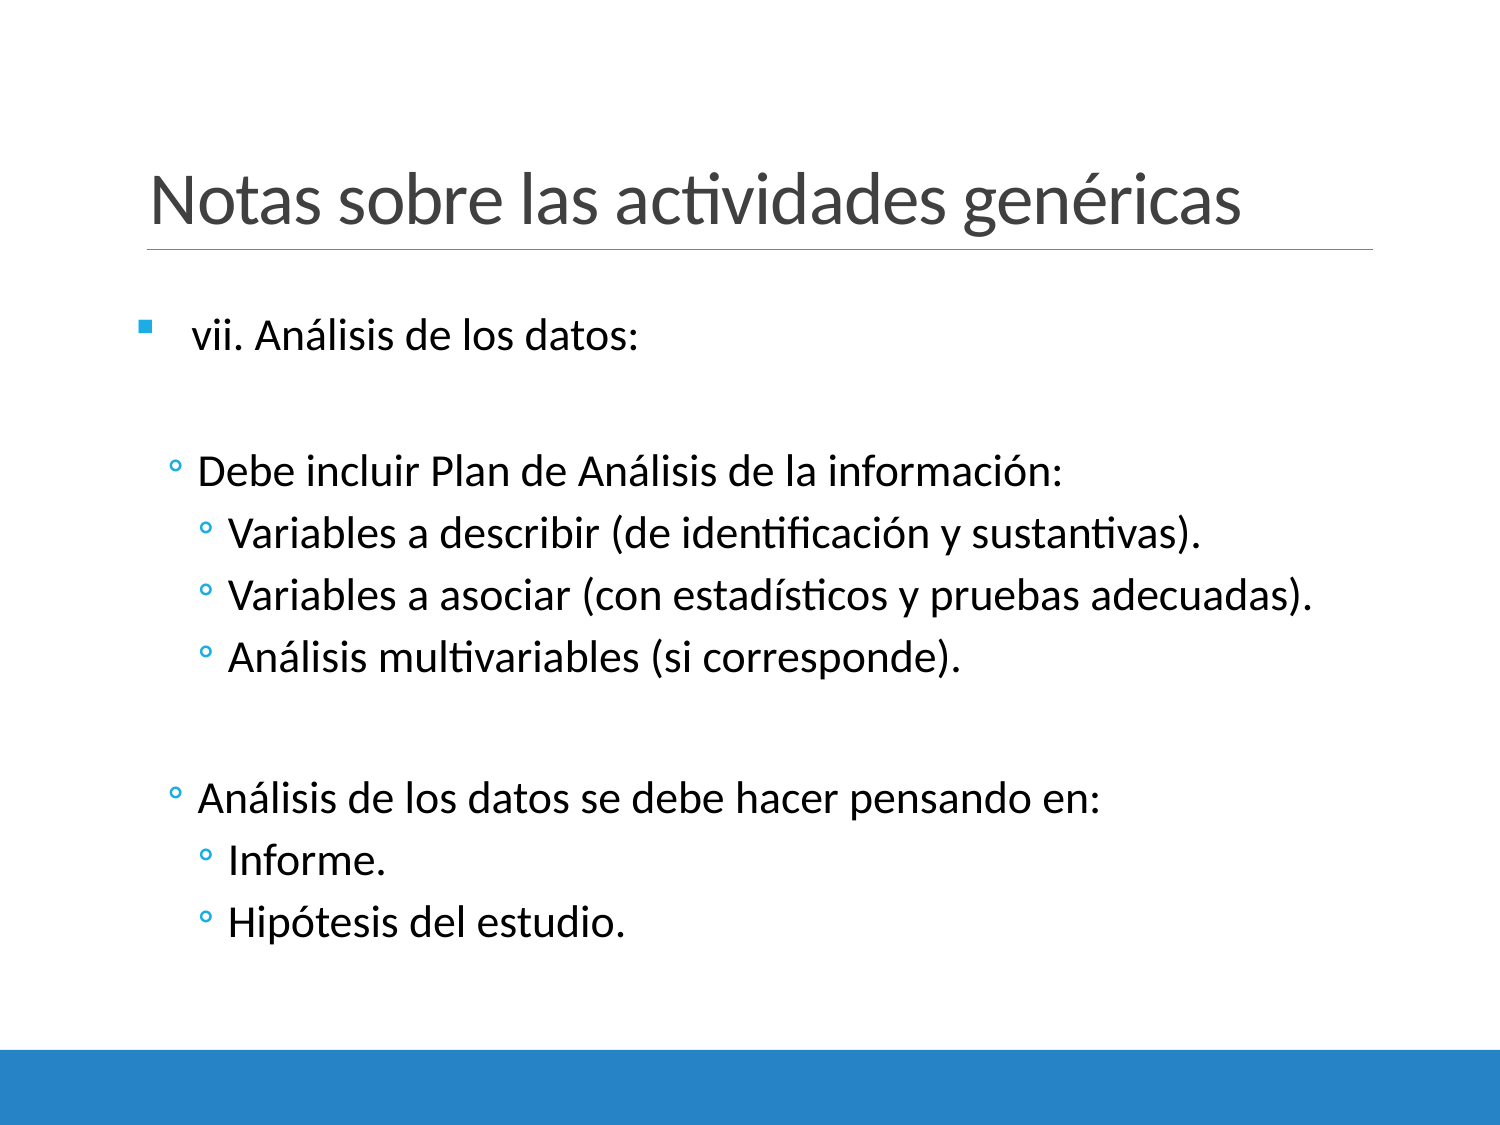

# Notas sobre las actividades genéricas
vii. Análisis de los datos:

Debe incluir Plan de Análisis de la información:
Variables a describir (de identificación y sustantivas).
Variables a asociar (con estadísticos y pruebas adecuadas).
Análisis multivariables (si corresponde).

Análisis de los datos se debe hacer pensando en:
Informe.
Hipótesis del estudio.